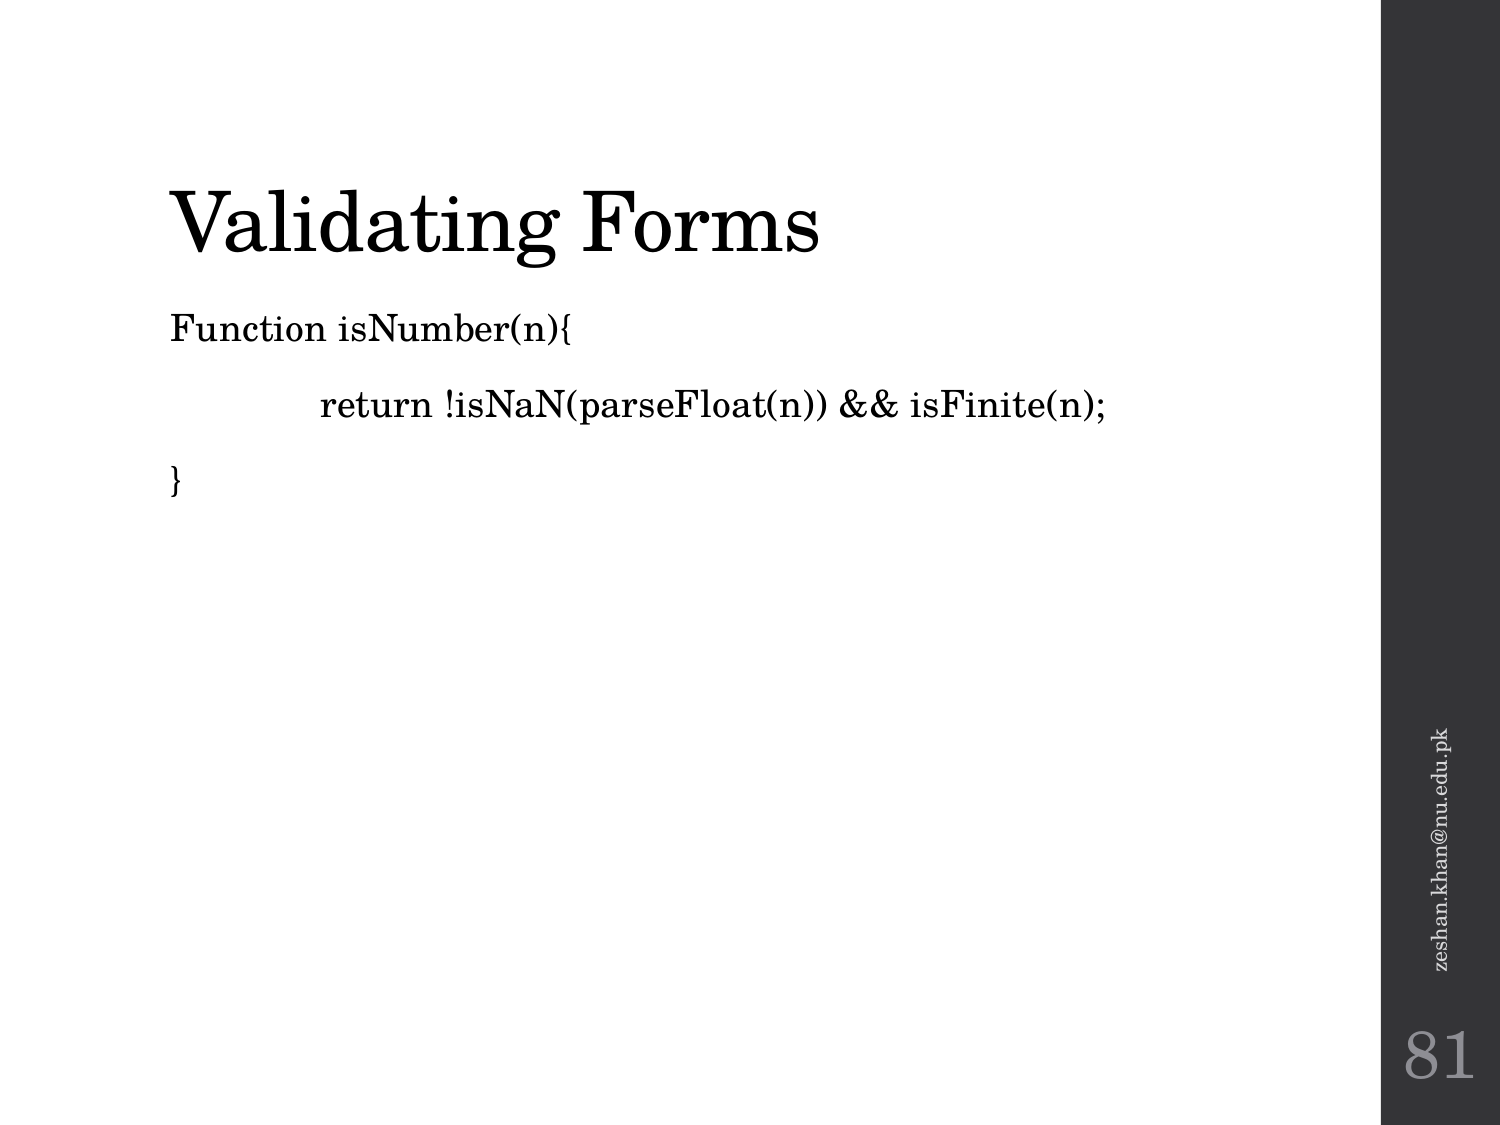

# Validating Forms
Function isNumber(n){
	return !isNaN(parseFloat(n)) && isFinite(n);
}
zeshan.khan@nu.edu.pk
81